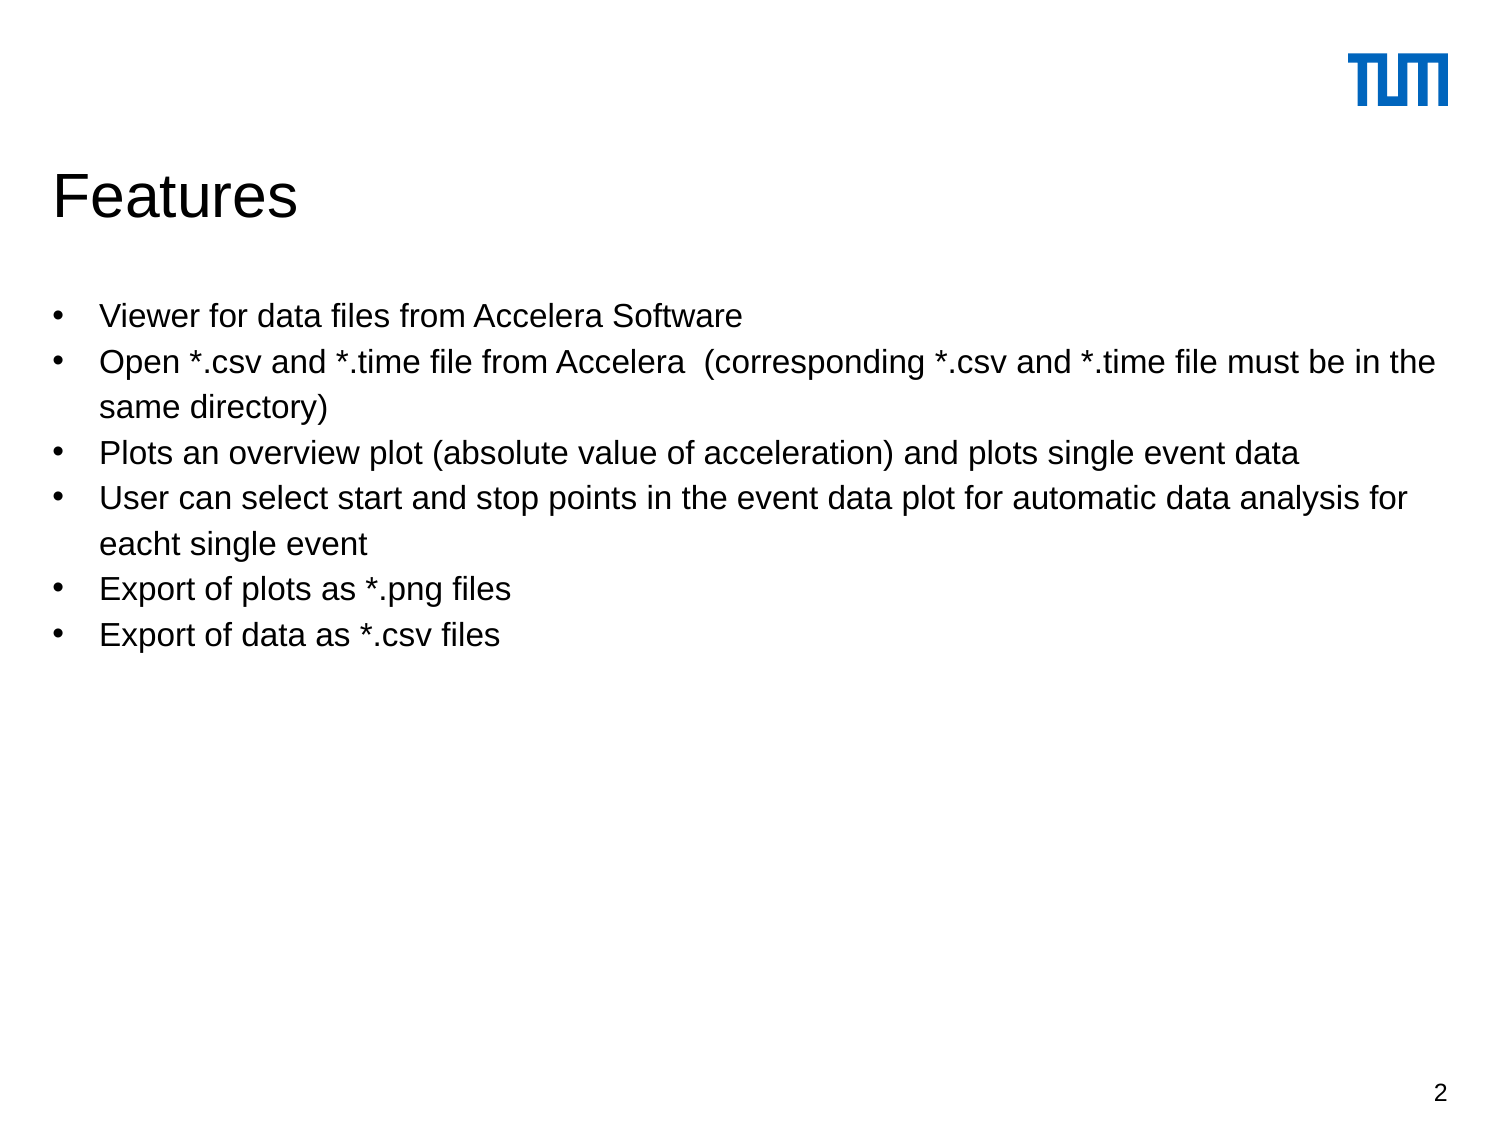

# Features
Viewer for data files from Accelera Software
Open *.csv and *.time file from Accelera  (corresponding *.csv and *.time file must be in the same directory)
Plots an overview plot (absolute value of acceleration) and plots single event data
User can select start and stop points in the event data plot for automatic data analysis for eacht single event
Export of plots as *.png files
Export of data as *.csv files

2